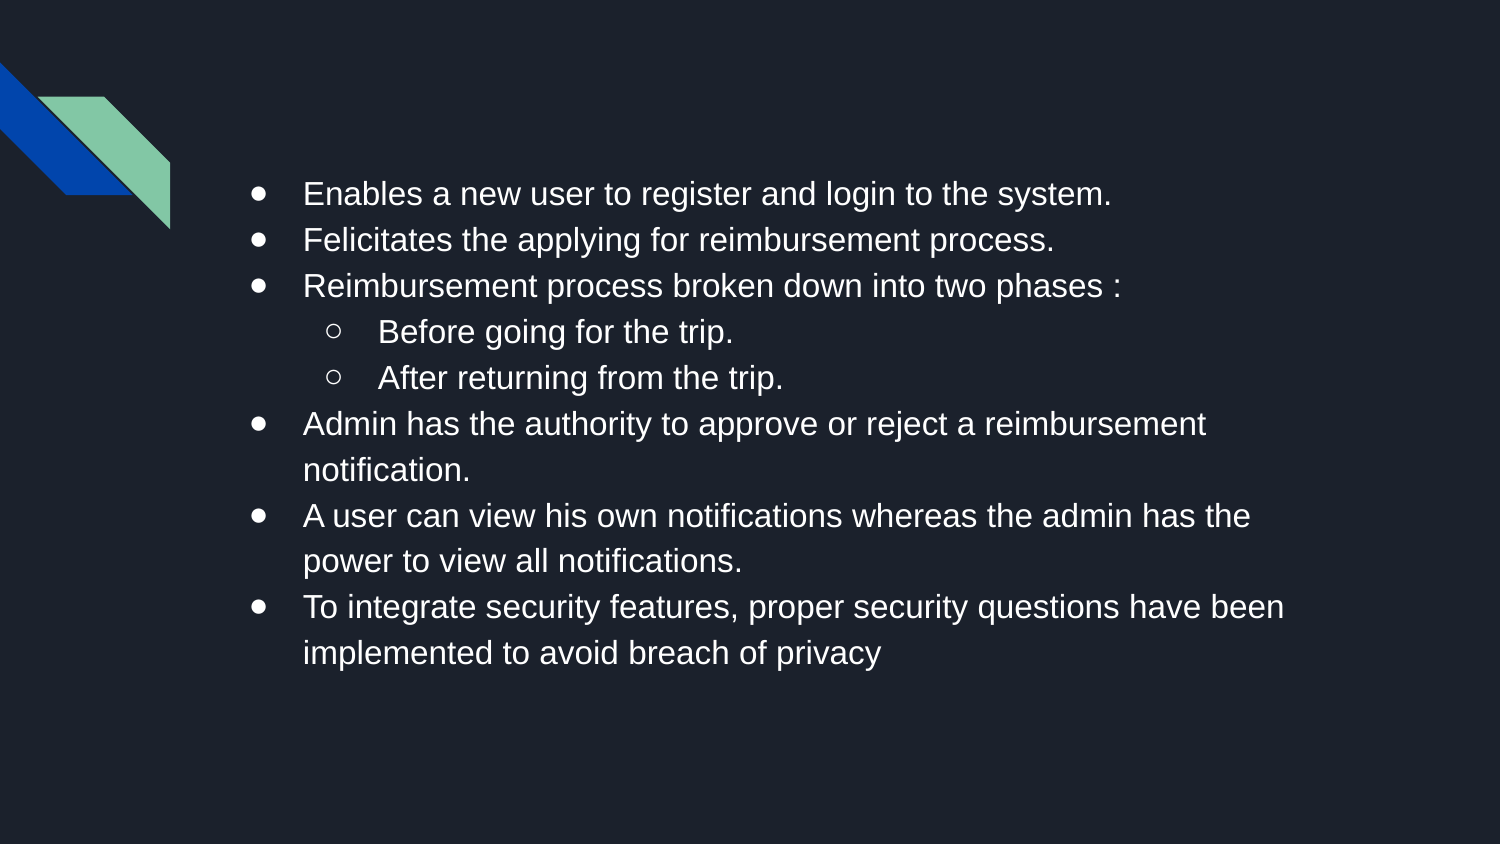

#
Enables a new user to register and login to the system.
Felicitates the applying for reimbursement process.
Reimbursement process broken down into two phases :
Before going for the trip.
After returning from the trip.
Admin has the authority to approve or reject a reimbursement notification.
A user can view his own notifications whereas the admin has the power to view all notifications.
To integrate security features, proper security questions have been implemented to avoid breach of privacy